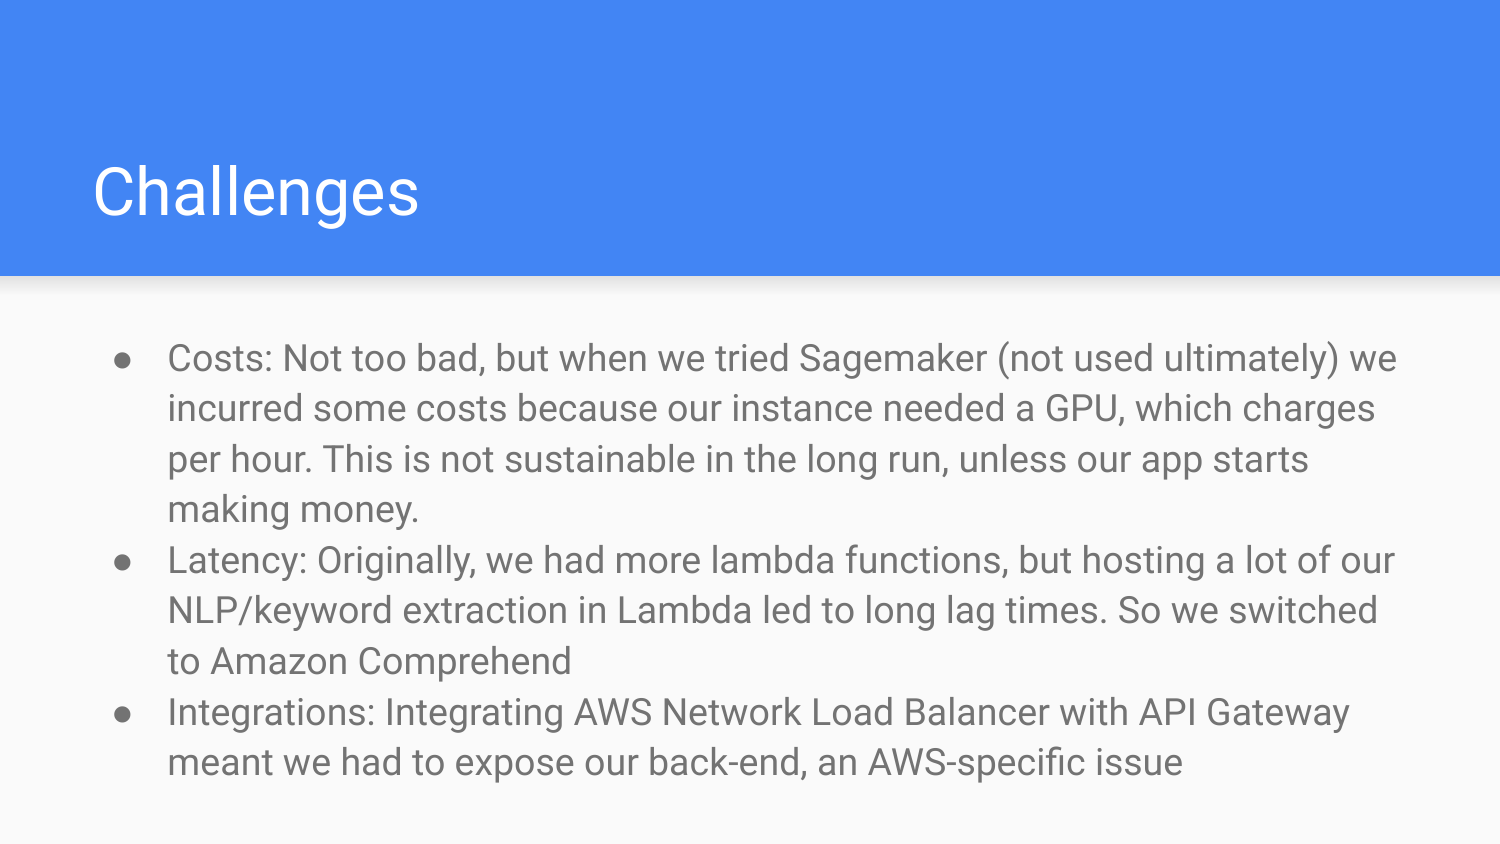

# Challenges
Costs: Not too bad, but when we tried Sagemaker (not used ultimately) we incurred some costs because our instance needed a GPU, which charges per hour. This is not sustainable in the long run, unless our app starts making money.
Latency: Originally, we had more lambda functions, but hosting a lot of our NLP/keyword extraction in Lambda led to long lag times. So we switched to Amazon Comprehend
Integrations: Integrating AWS Network Load Balancer with API Gateway meant we had to expose our back-end, an AWS-specific issue